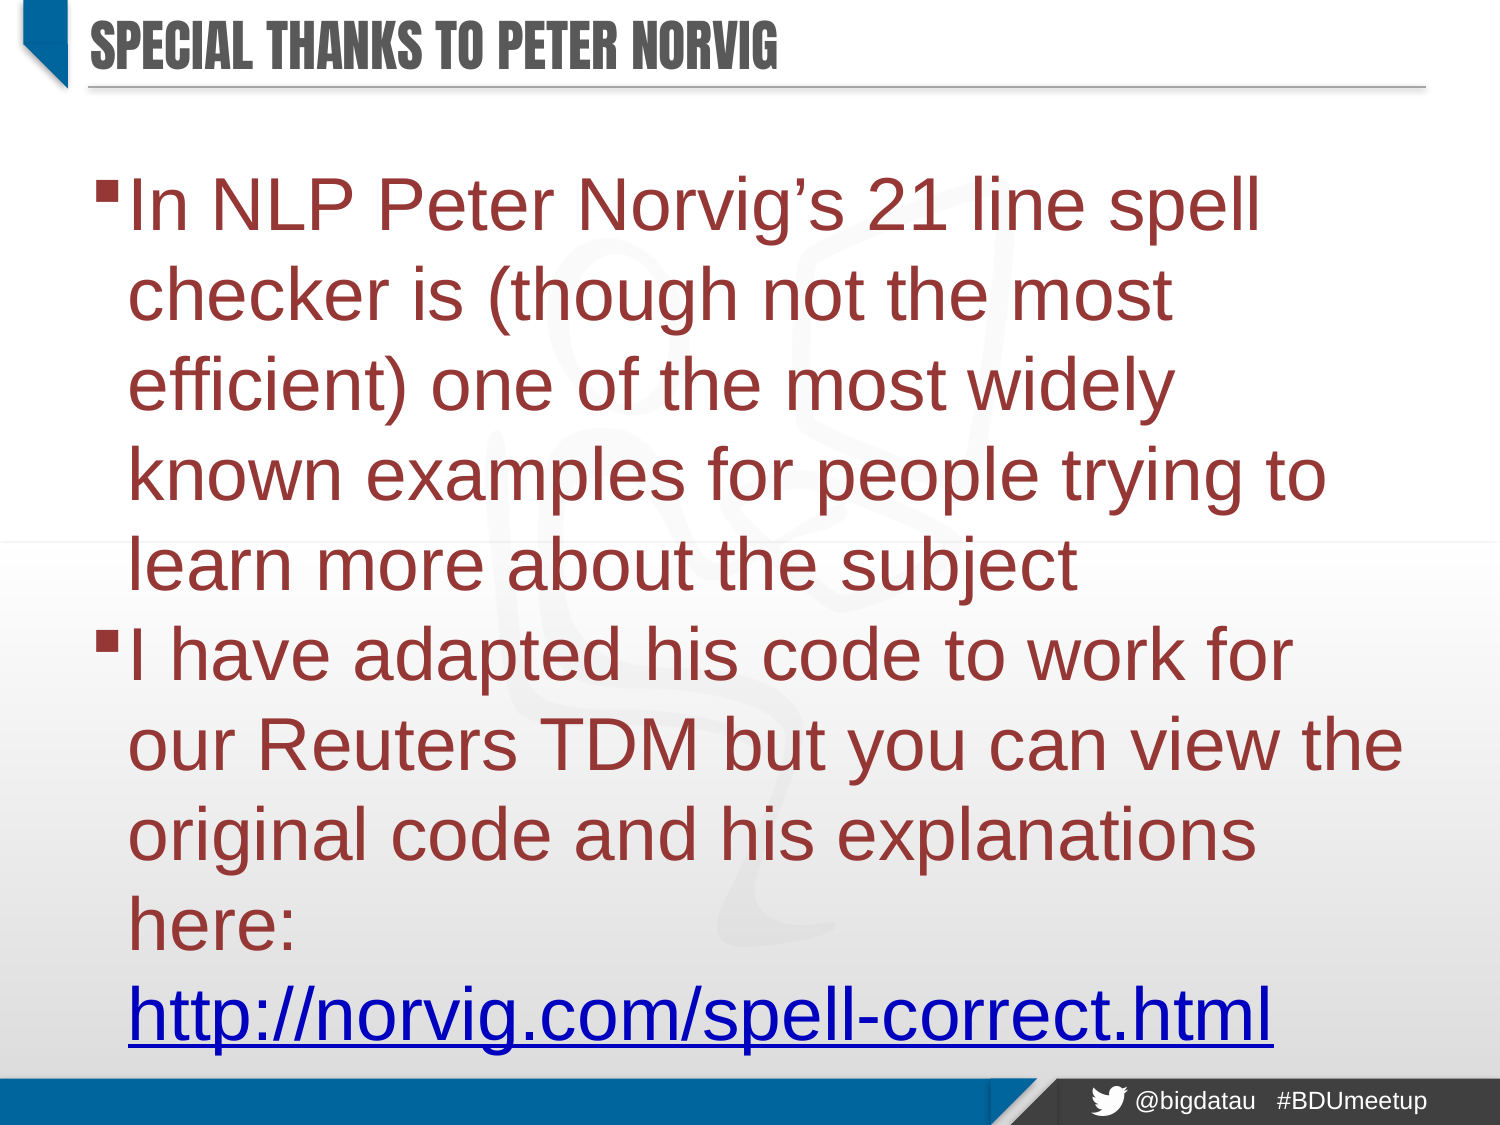

# Special Thanks to Peter Norvig
In NLP Peter Norvig’s 21 line spell checker is (though not the most efficient) one of the most widely known examples for people trying to learn more about the subject
I have adapted his code to work for our Reuters TDM but you can view the original code and his explanations here: http://norvig.com/spell-correct.html